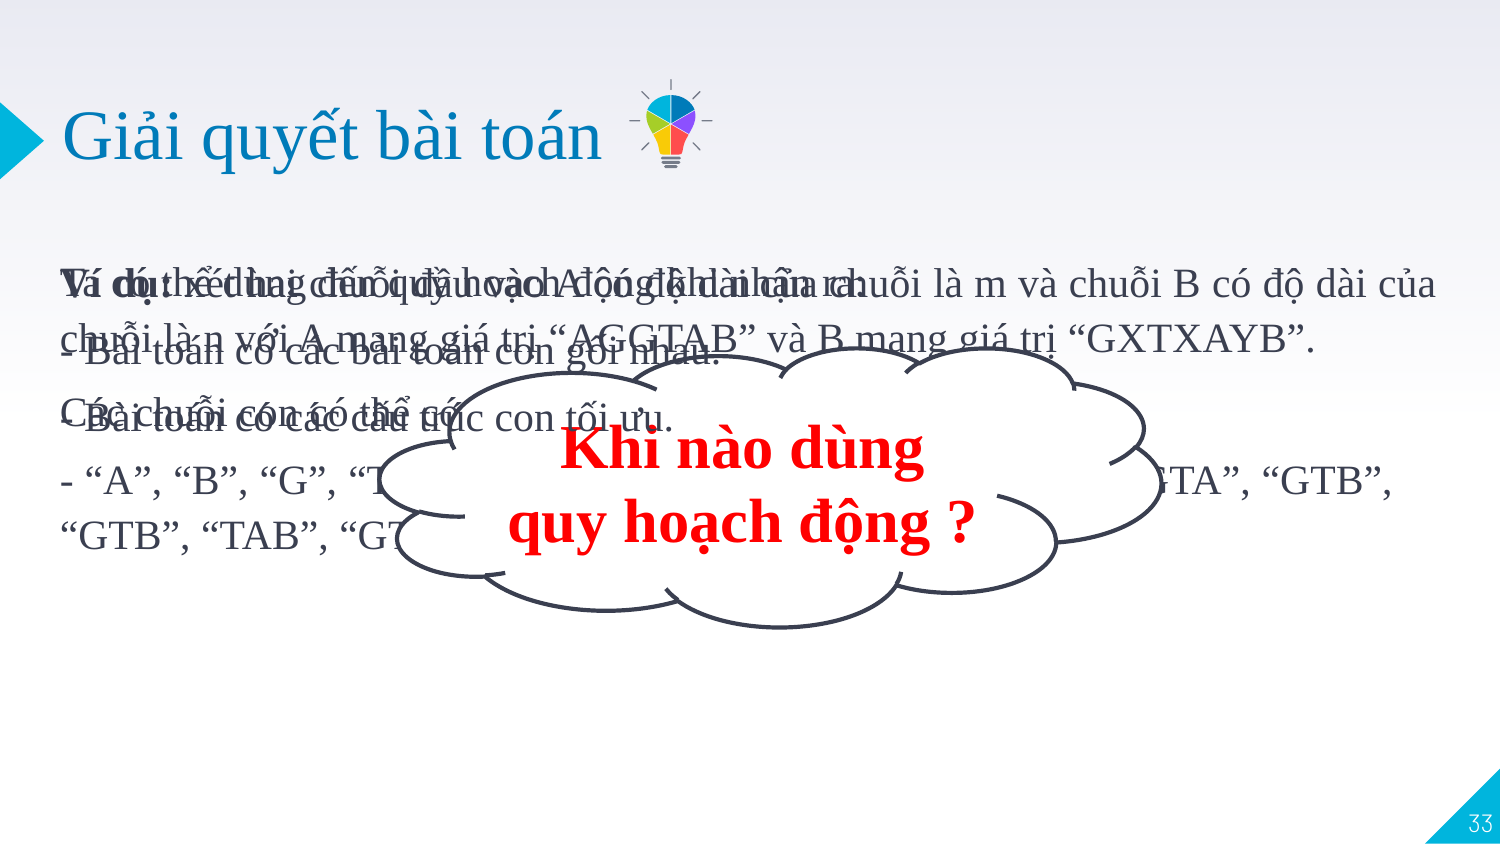

# Giải quyết bài toán
Ta có thể dùng đến quy hoạch động khi nhận ra:
- Bài toán có các bài toán con gối nhau.
- Bài toán có các cấu trúc con tối ưu.
Ví dụ: xét hai chuỗi đầu vào A có độ dài của chuỗi là m và chuỗi B có độ dài của chuỗi là n với A mang giá trị “AGGTAB” và B mang giá trị “GXTXAYB”.
Khi nào dùng quy hoạch động ?
Các chuỗi con có thể có:
- “A”, “B”, “G”, “T”, “GA”, “GT”, “GB”, “TA”, “TB”, “AB”, “GTA”, “GTB”,     “GTB”, “TAB”, “GTAB”.
33